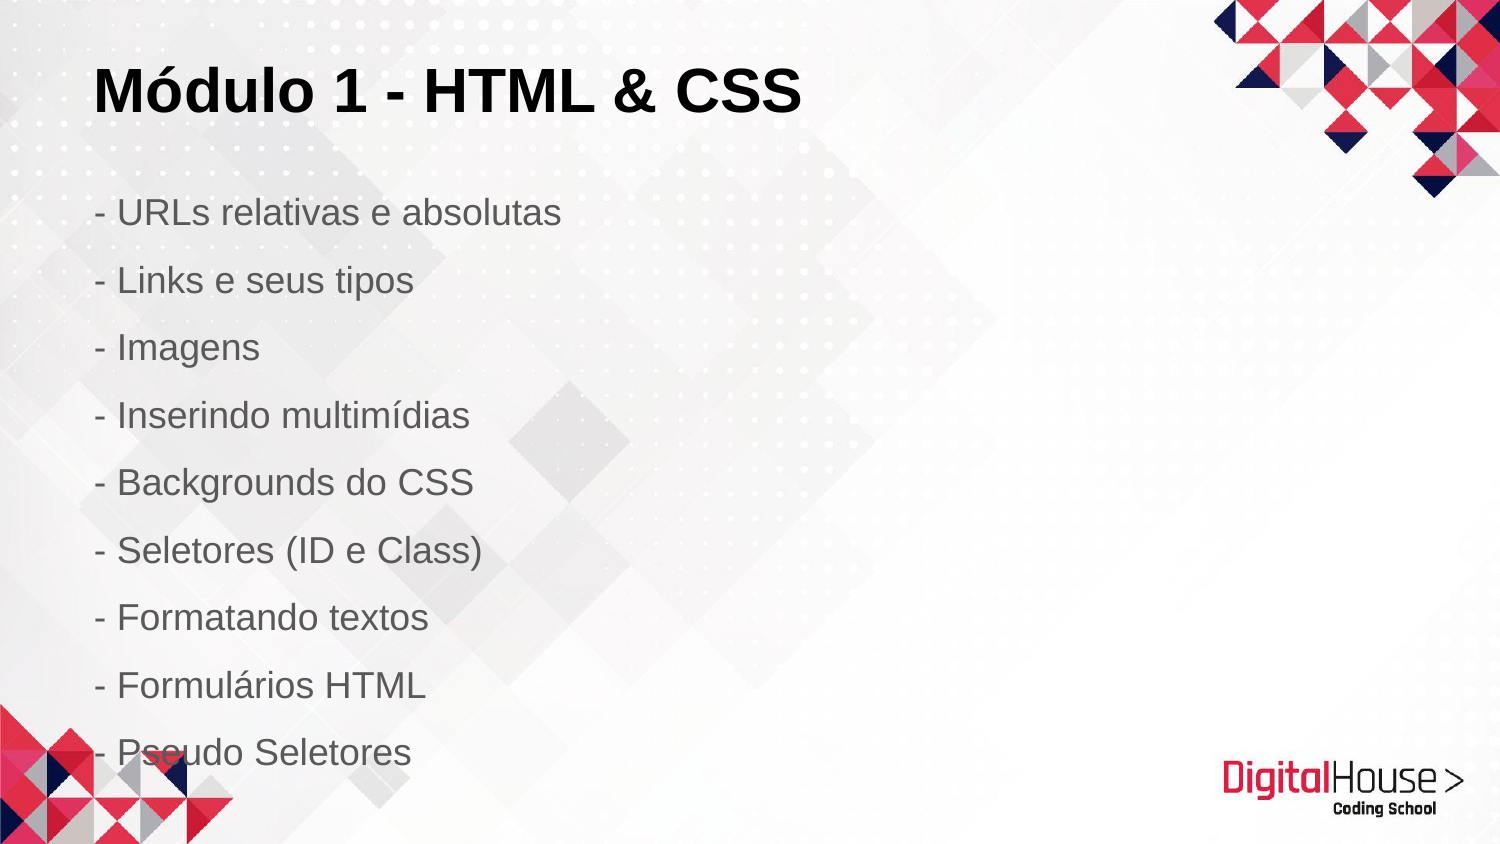

Módulo 1 - HTML & CSS
- URLs relativas e absolutas
- Links e seus tipos
- Imagens
- Inserindo multimídias
- Backgrounds do CSS
- Seletores (ID e Class)
- Formatando textos
- Formulários HTML
- Pseudo Seletores